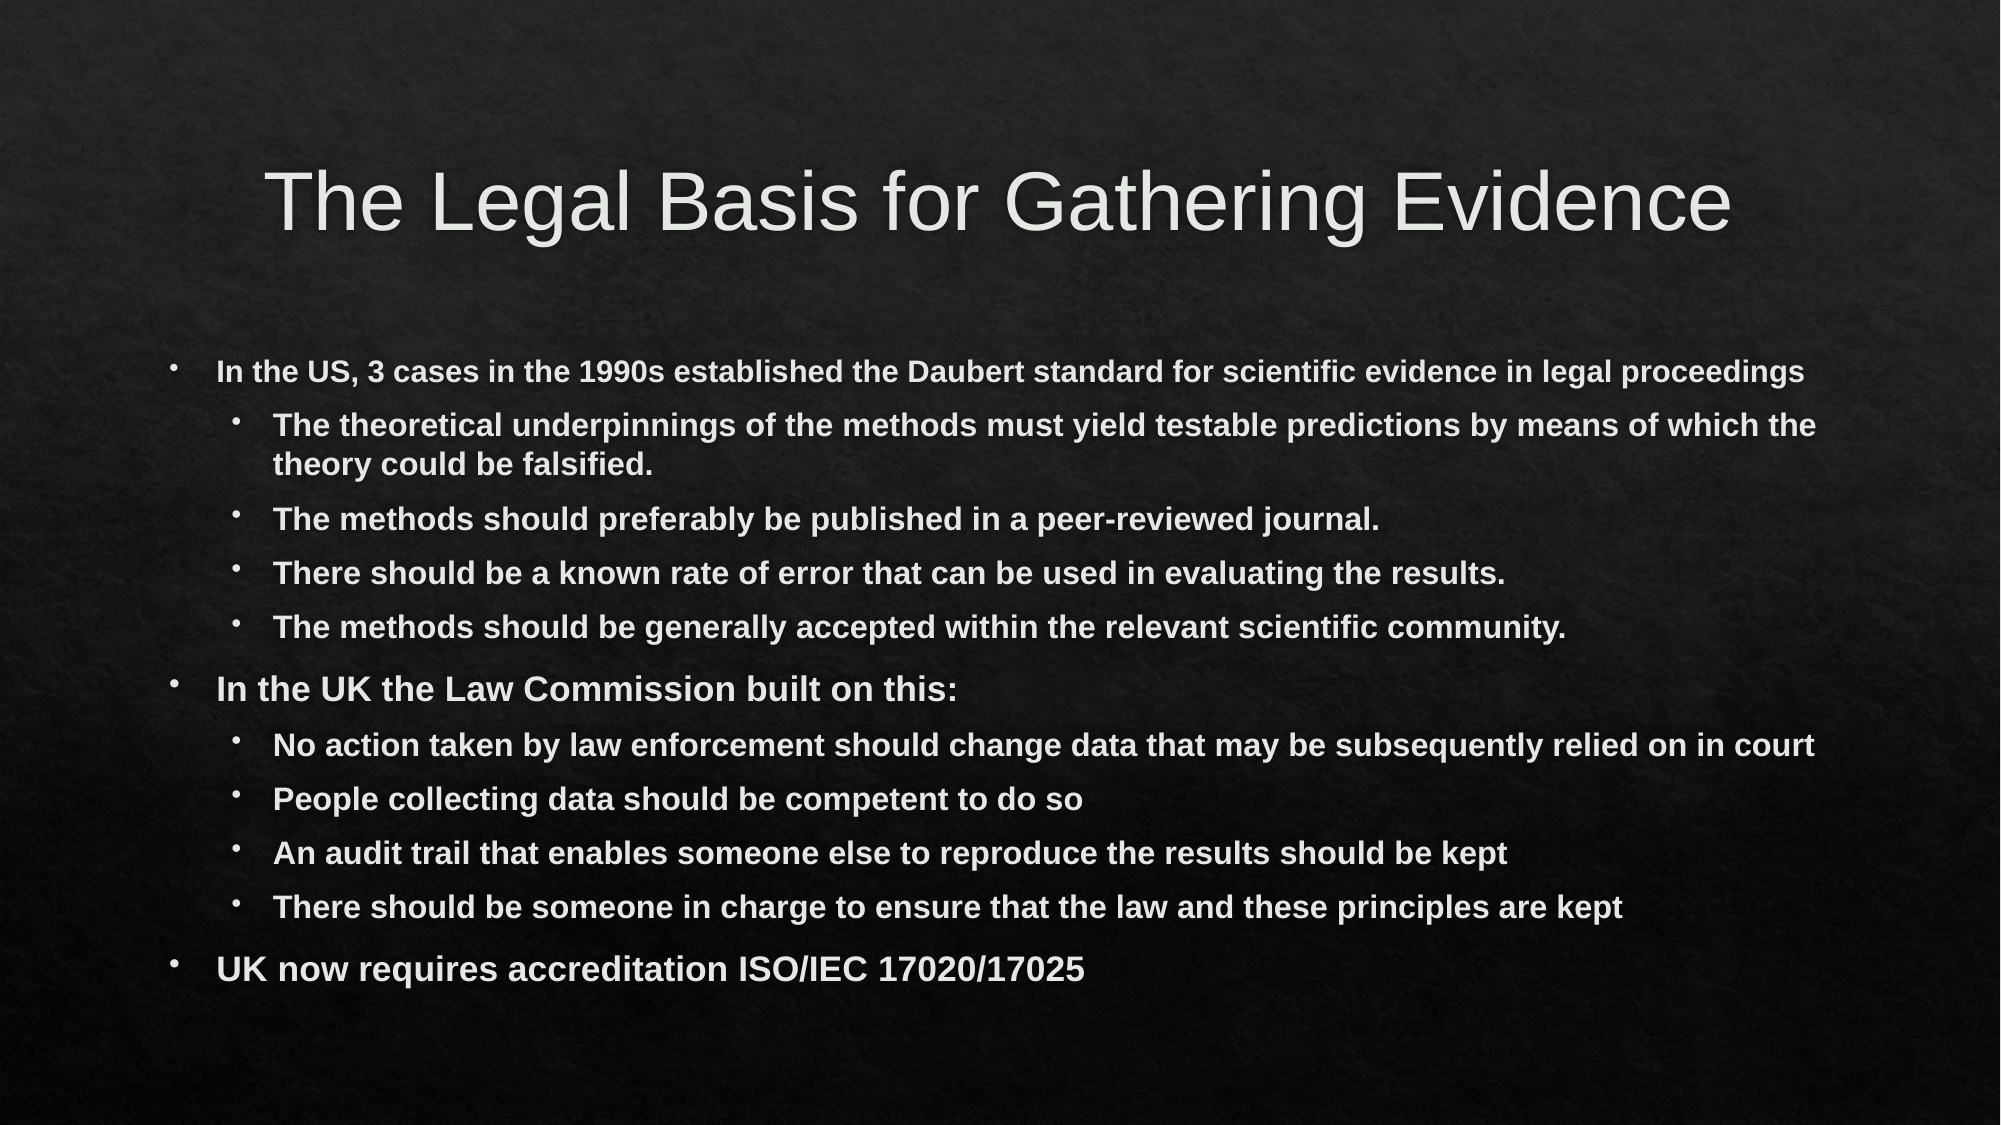

# The Legal Basis for Gathering Evidence
In the US, 3 cases in the 1990s established the Daubert standard for scientific evidence in legal proceedings
The theoretical underpinnings of the methods must yield testable predictions by means of which the theory could be falsified.
The methods should preferably be published in a peer-reviewed journal.
There should be a known rate of error that can be used in evaluating the results.
The methods should be generally accepted within the relevant scientific community.
In the UK the Law Commission built on this:
No action taken by law enforcement should change data that may be subsequently relied on in court
People collecting data should be competent to do so
An audit trail that enables someone else to reproduce the results should be kept
There should be someone in charge to ensure that the law and these principles are kept
UK now requires accreditation ISO/IEC 17020/17025